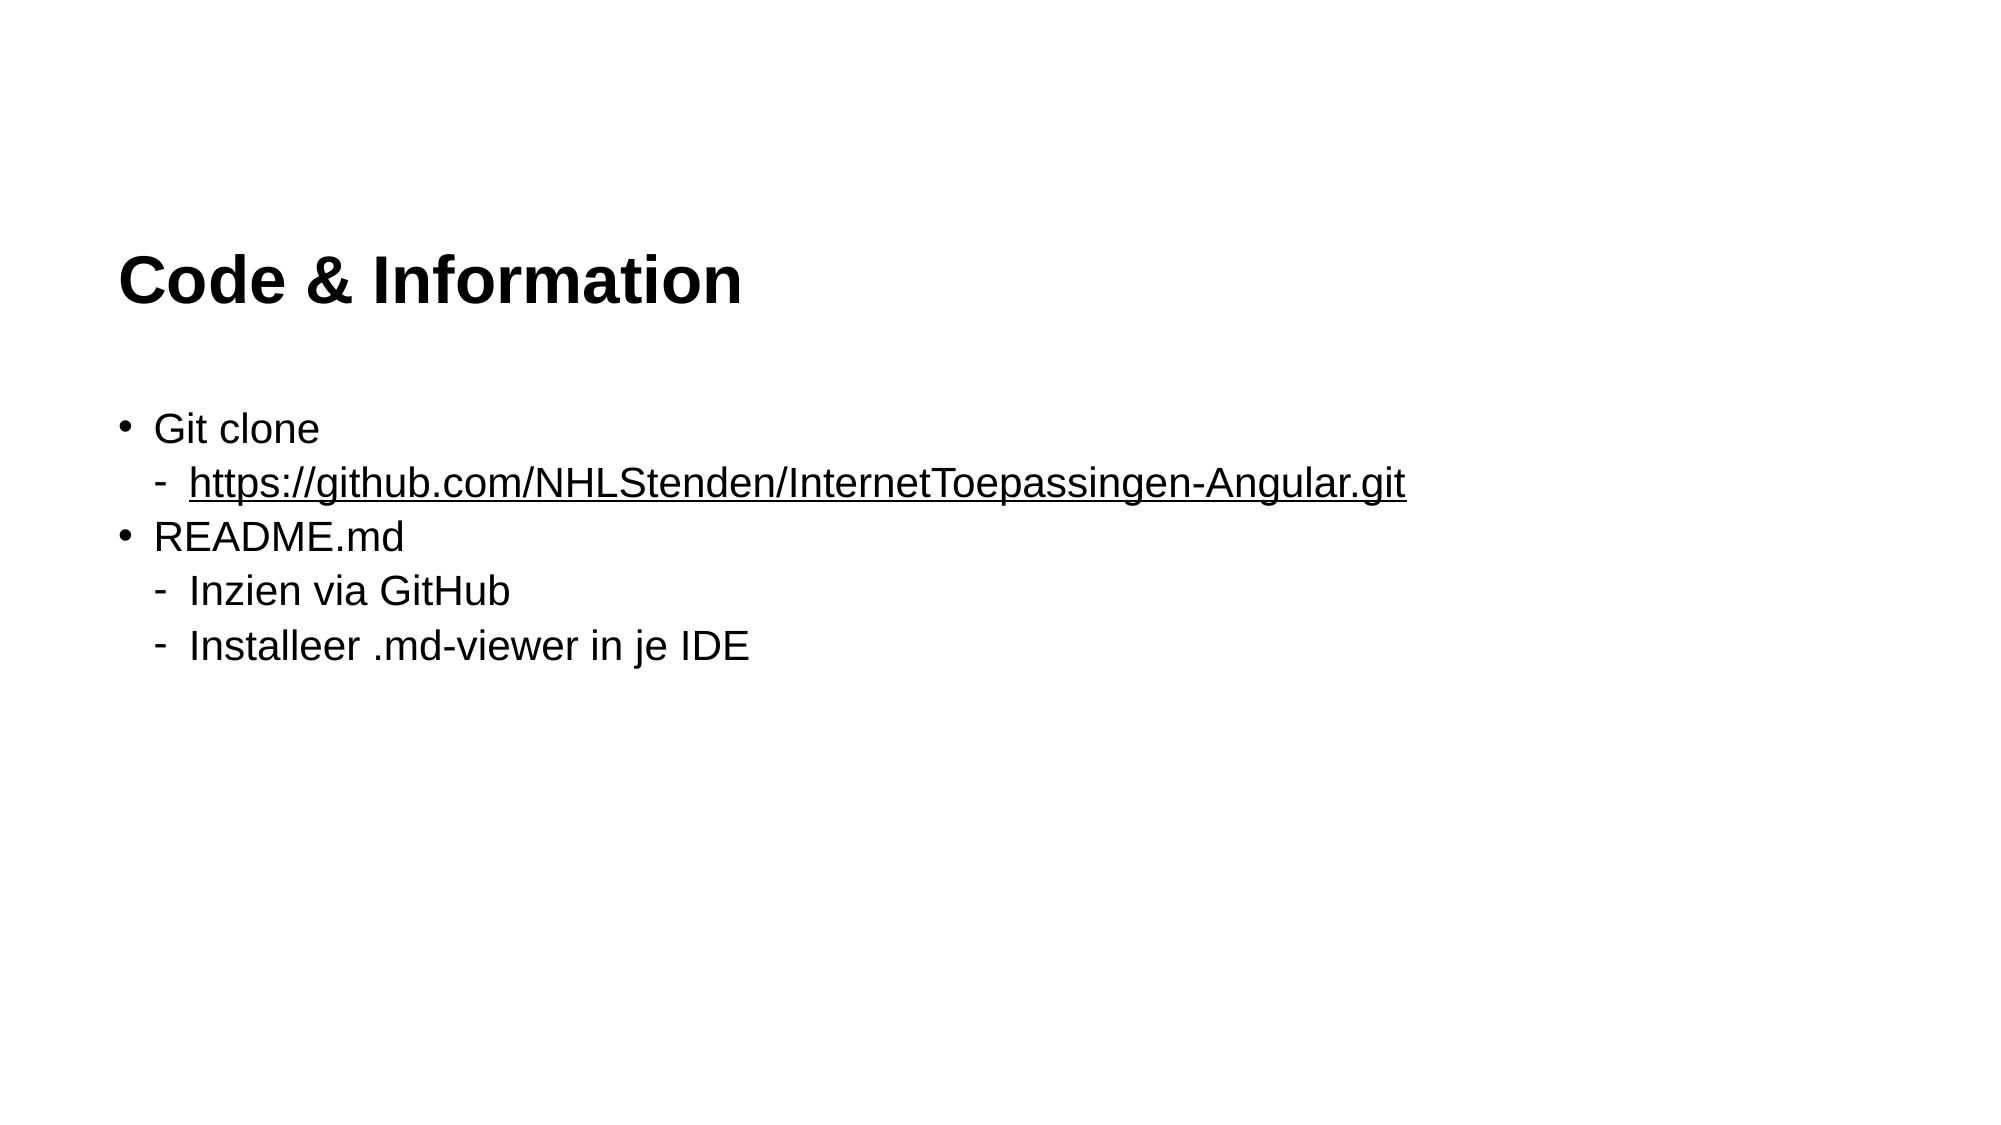

# Code & Information
Git clone
https://github.com/NHLStenden/InternetToepassingen-Angular.git
README.md
Inzien via GitHub
Installeer .md-viewer in je IDE